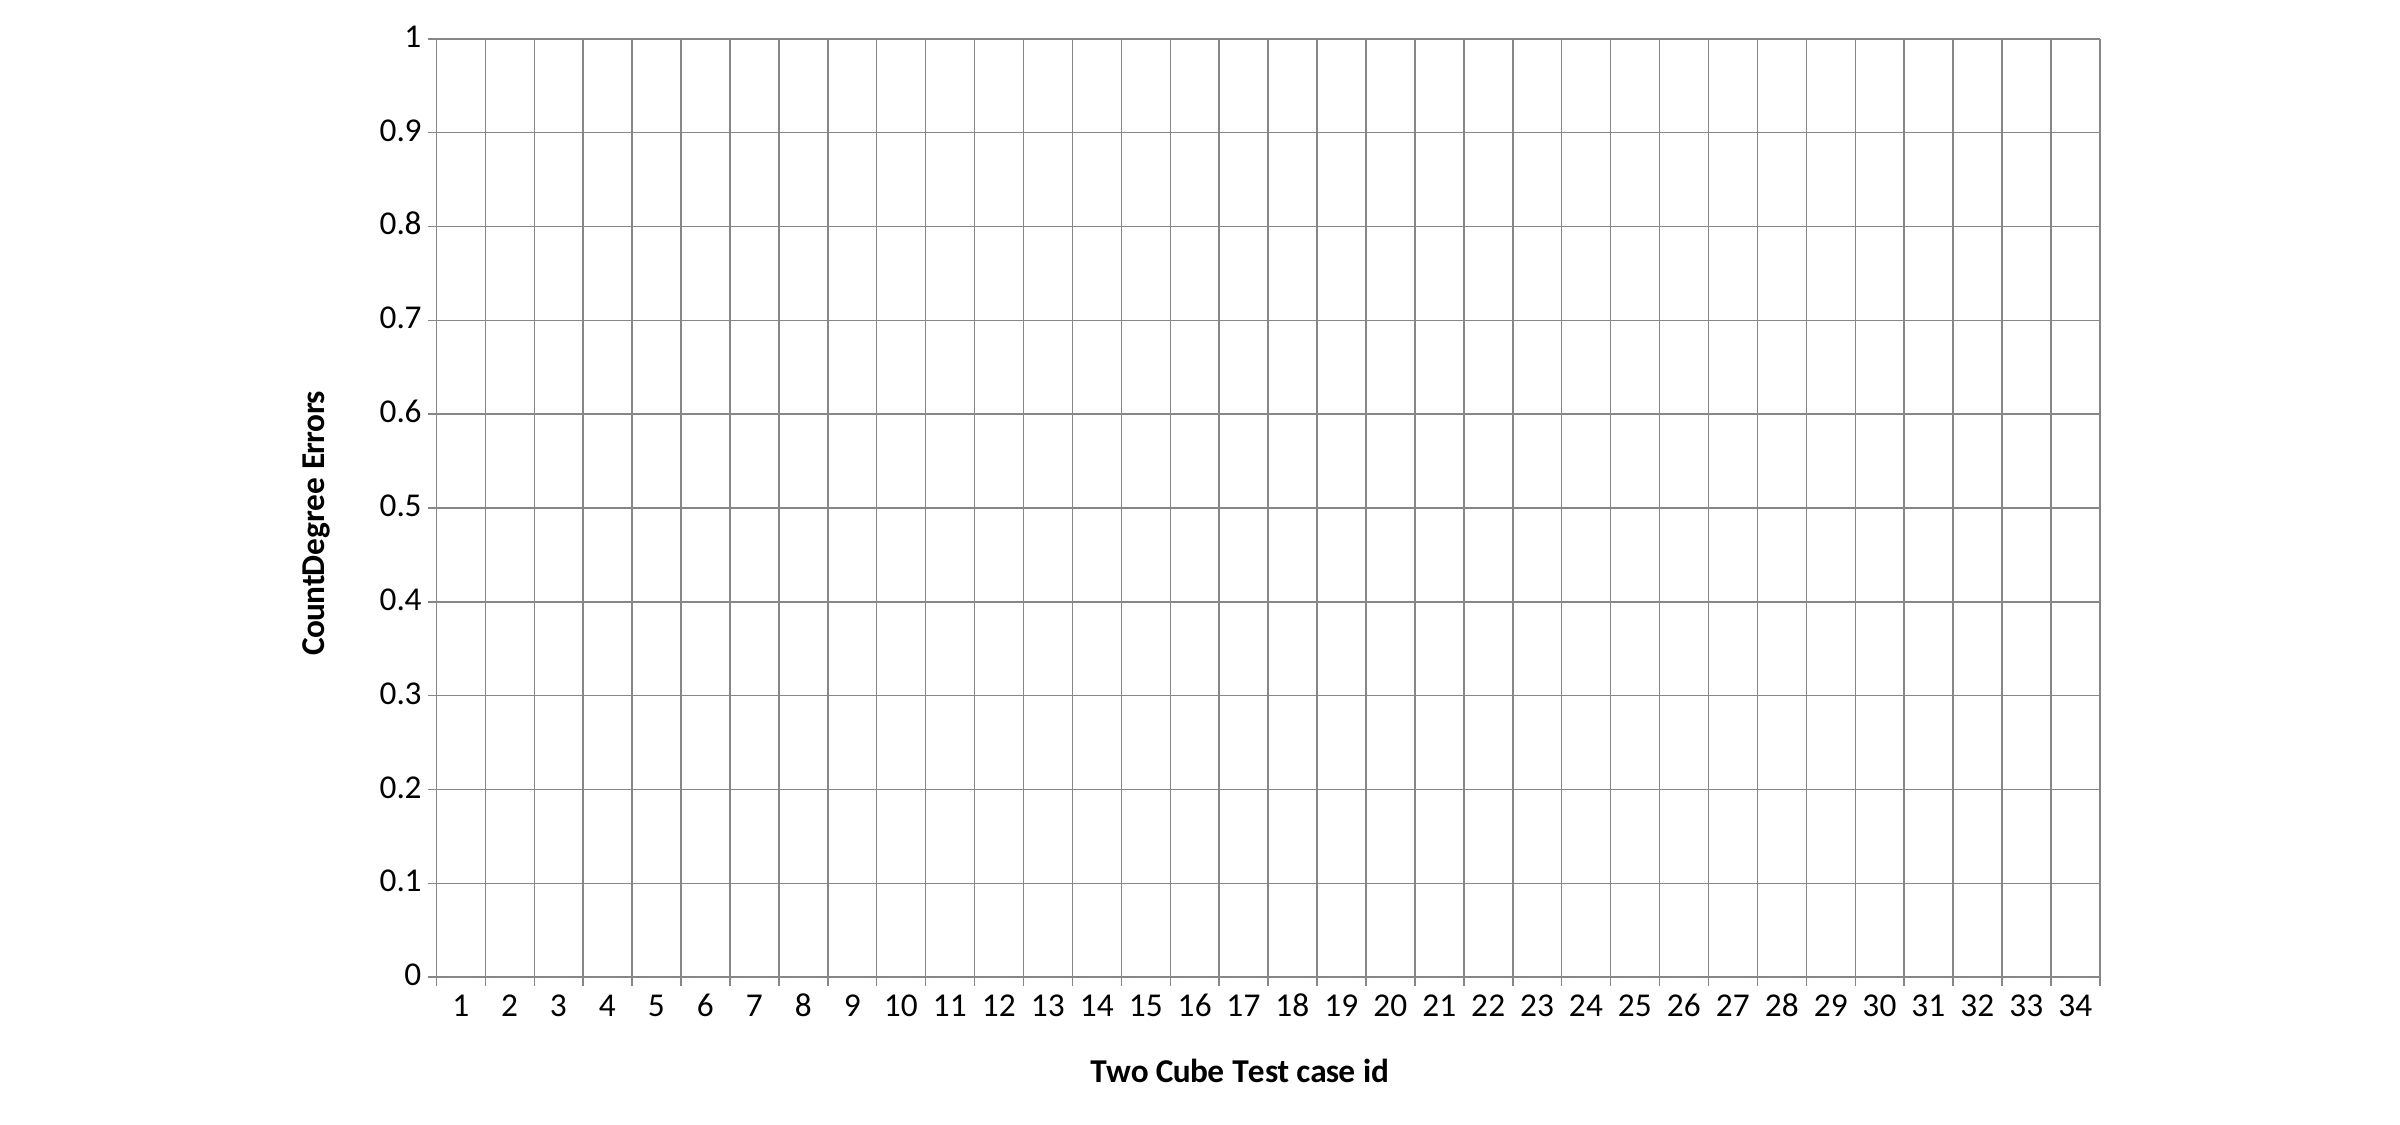

### Chart:

| Category |  |
|---|---|